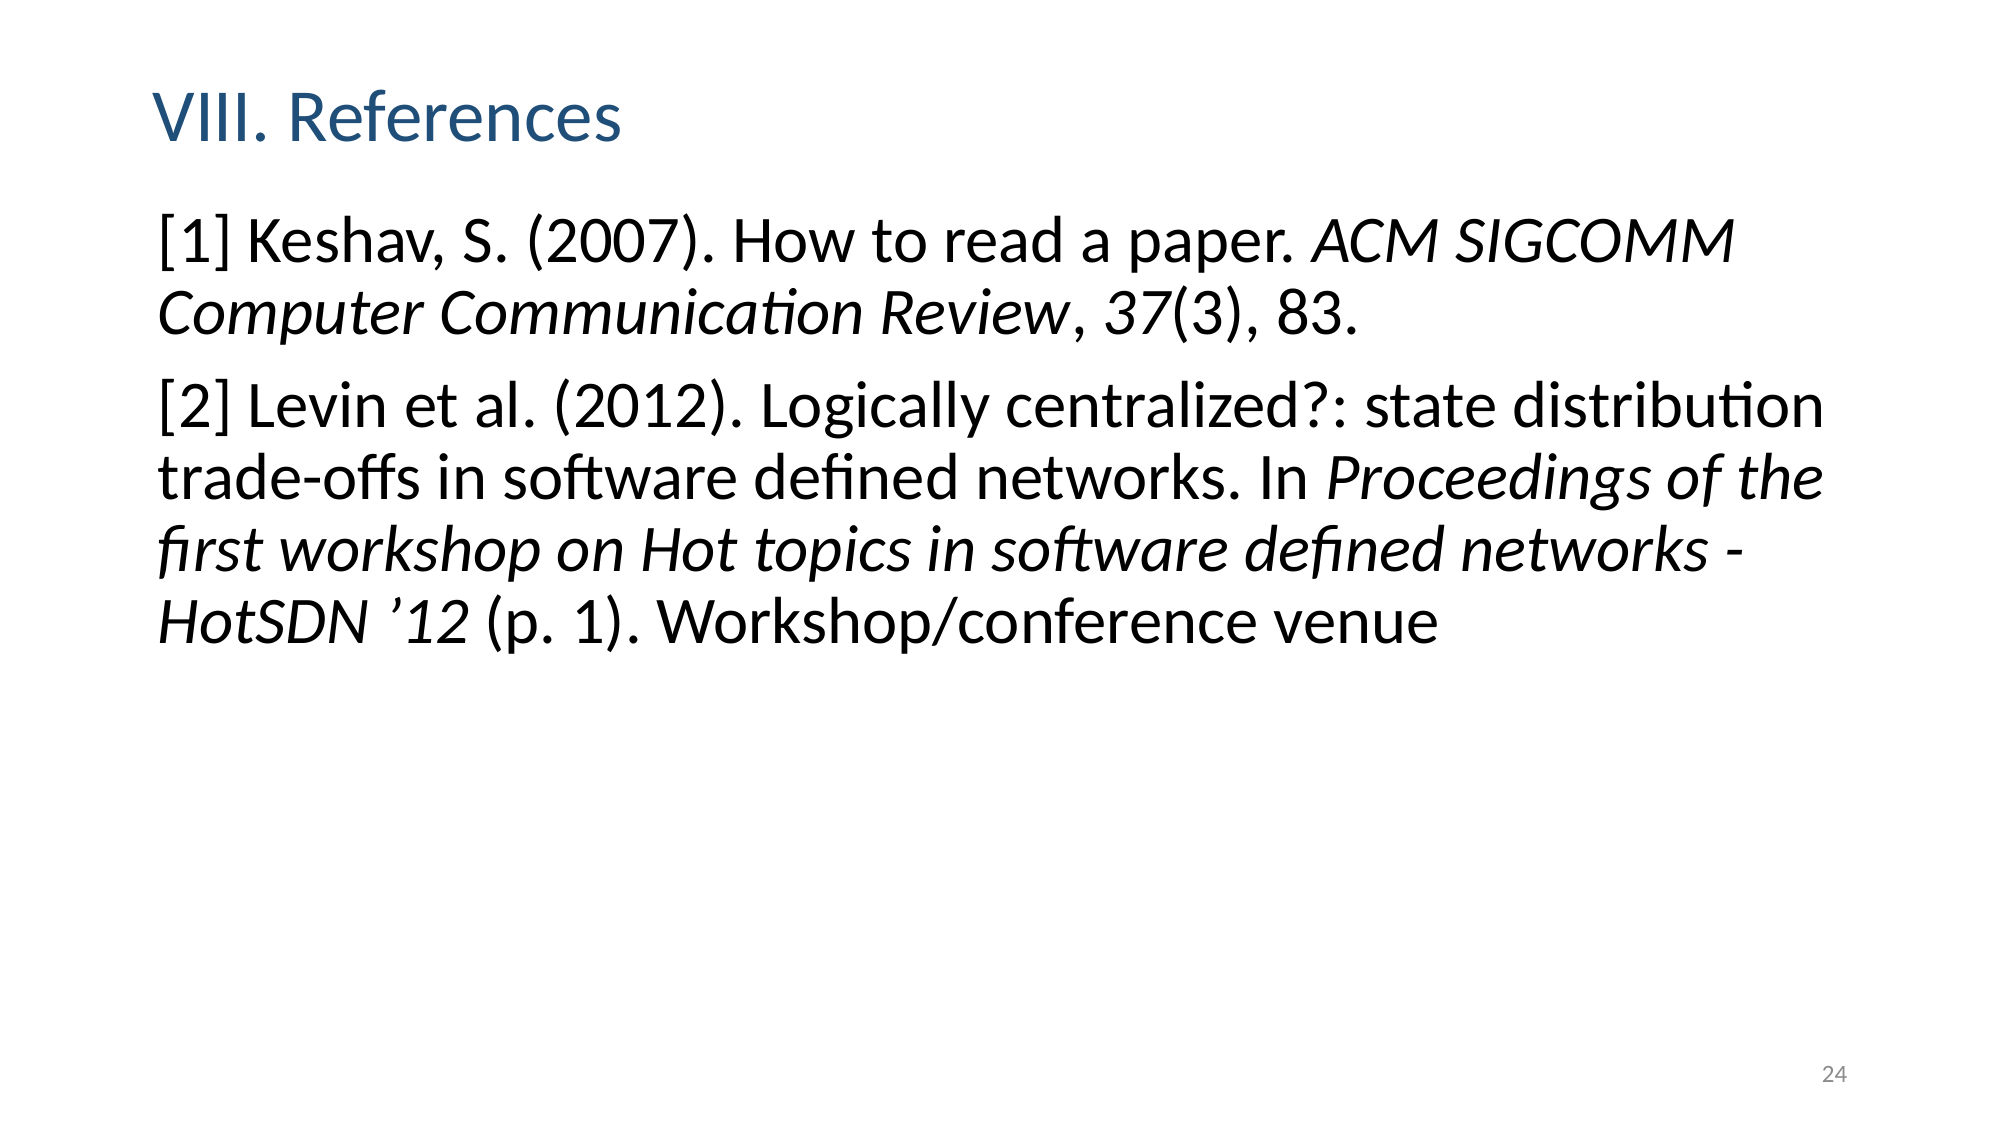

# VIII. References
[1] Keshav, S. (2007). How to read a paper. ACM SIGCOMM Computer Communication Review, 37(3), 83.
[2] Levin et al. (2012). Logically centralized?: state distribution trade-offs in software defined networks. In Proceedings of the first workshop on Hot topics in software defined networks - HotSDN ’12 (p. 1). Workshop/conference venue

24